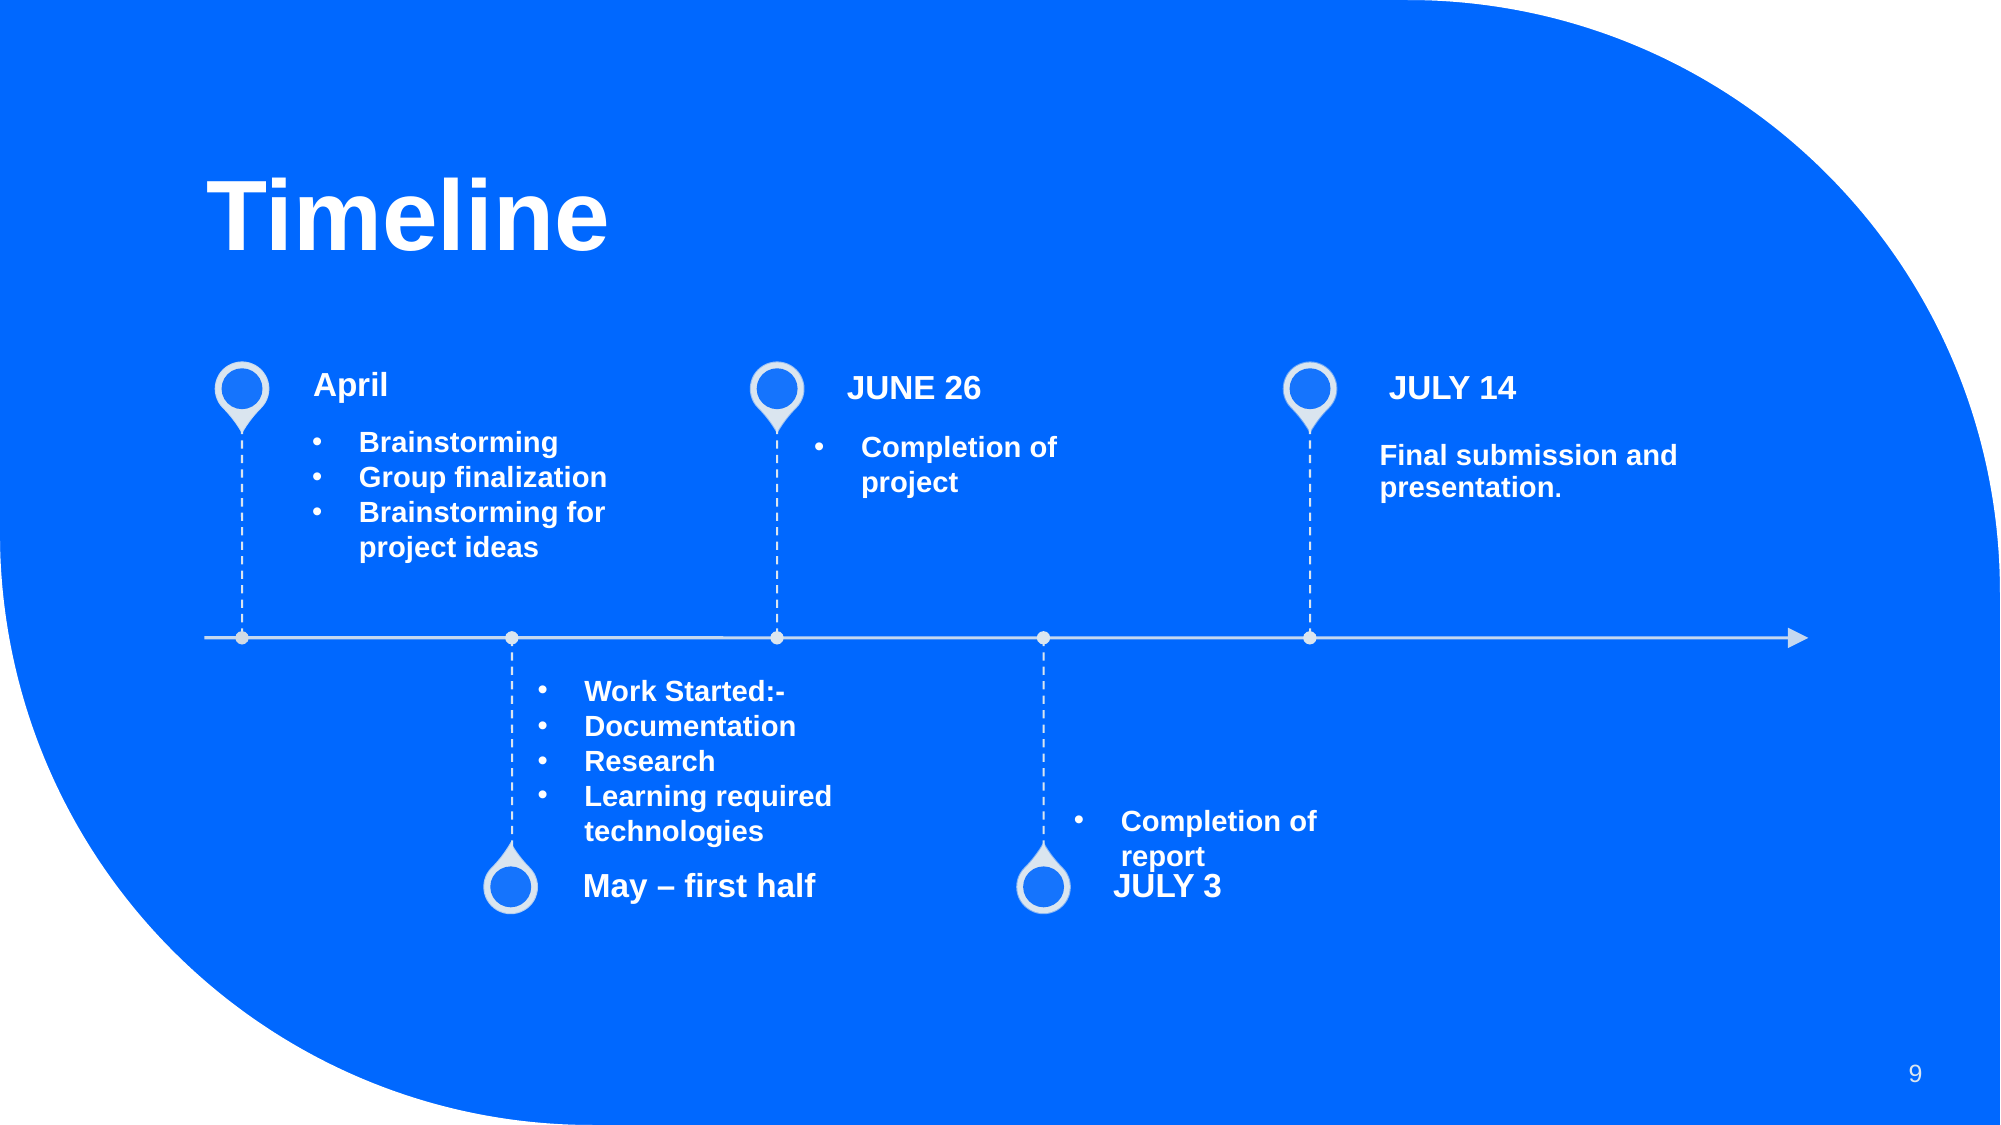

# Timeline

April

May – first half

JUNE 26

JULY 3
Final submission and presentation.
 JULY 14
Brainstorming
Group finalization
Brainstorming for project ideas

Completion of project
Work Started:-
Documentation
Research
Learning required technologies
Completion of report

9